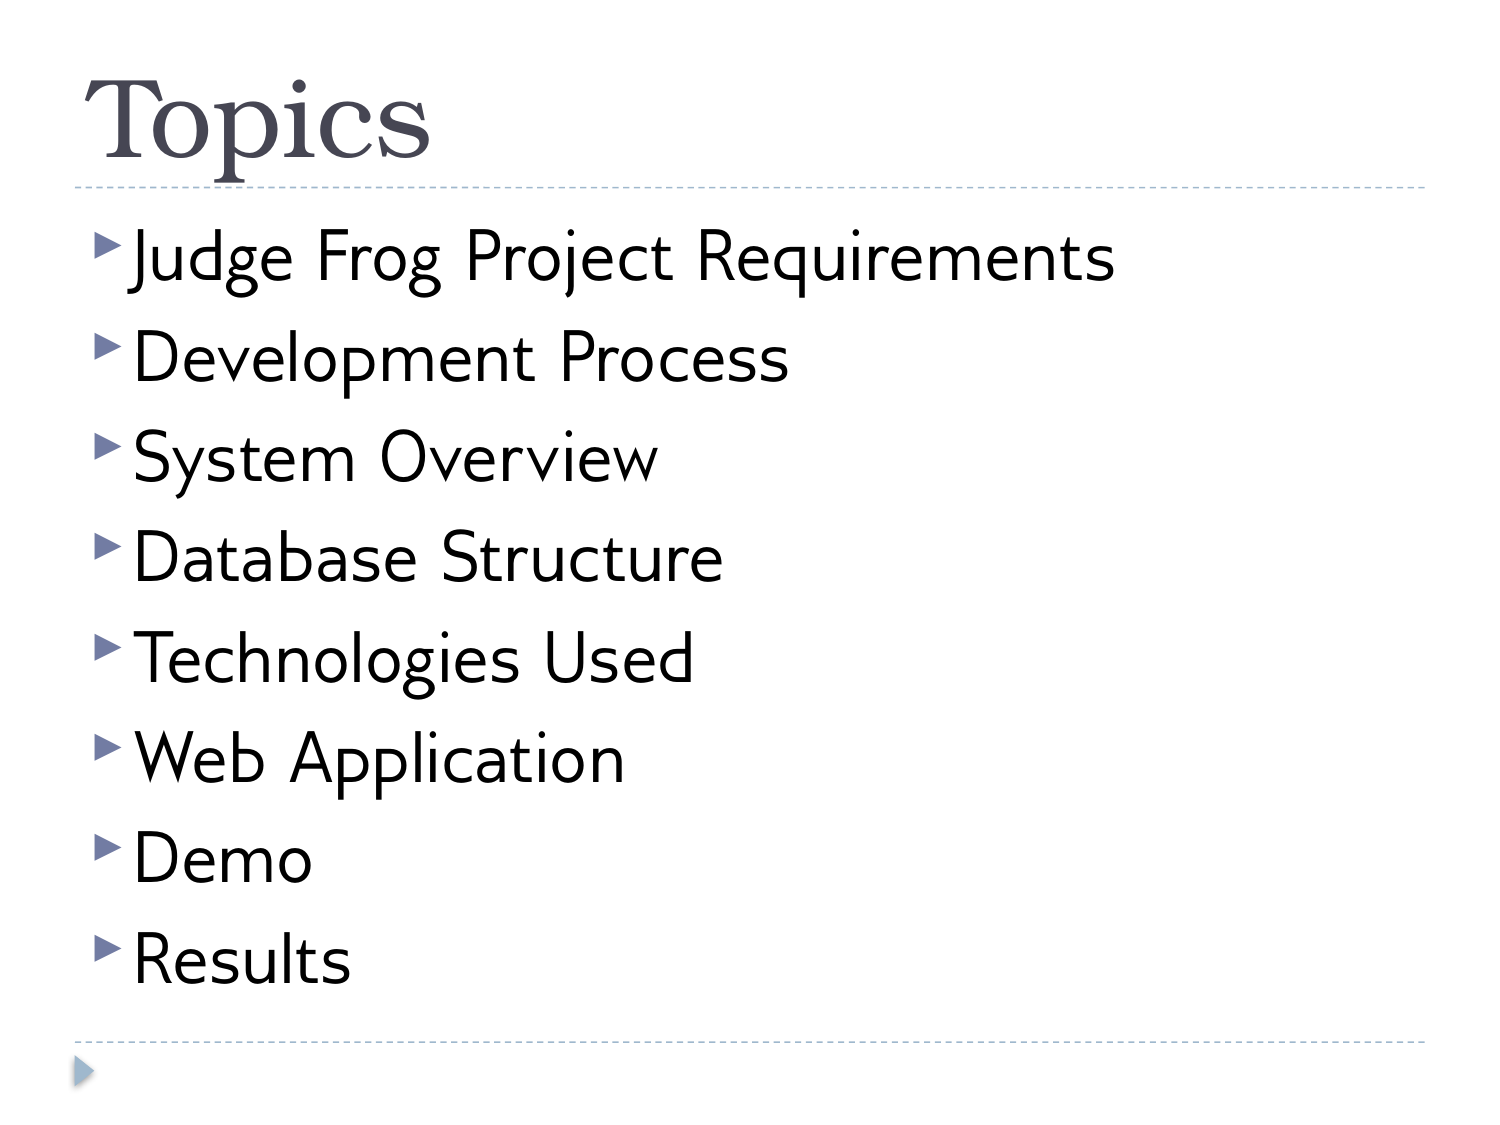

# Topics
Judge Frog Project Requirements
Development Process
System Overview
Database Structure
Technologies Used
Web Application
Demo
Results